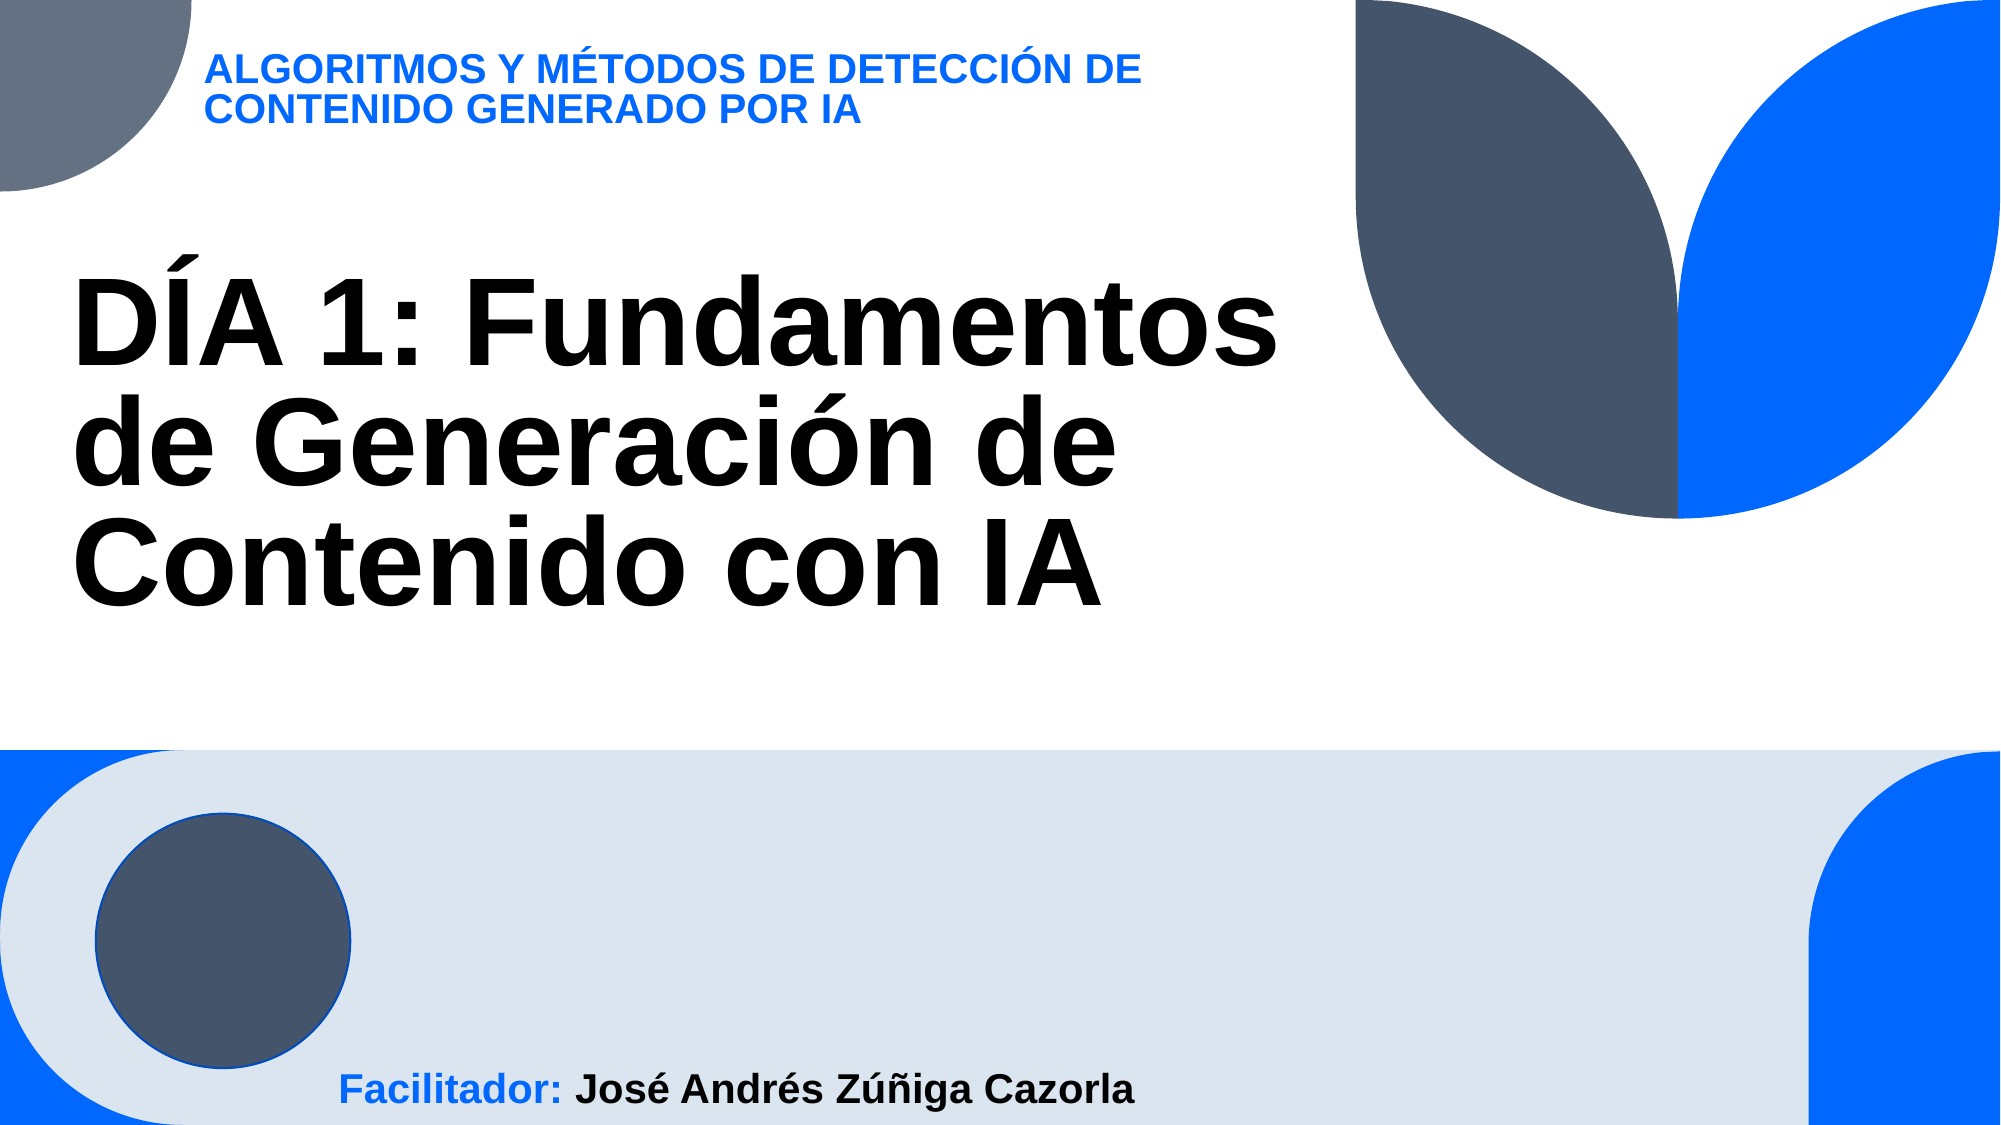

ALGORITMOS Y MÉTODOS DE DETECCIÓN DE CONTENIDO GENERADO POR IA
# DÍA 1: Fundamentos de Generación de Contenido con IA
Facilitador: José Andrés Zúñiga Cazorla